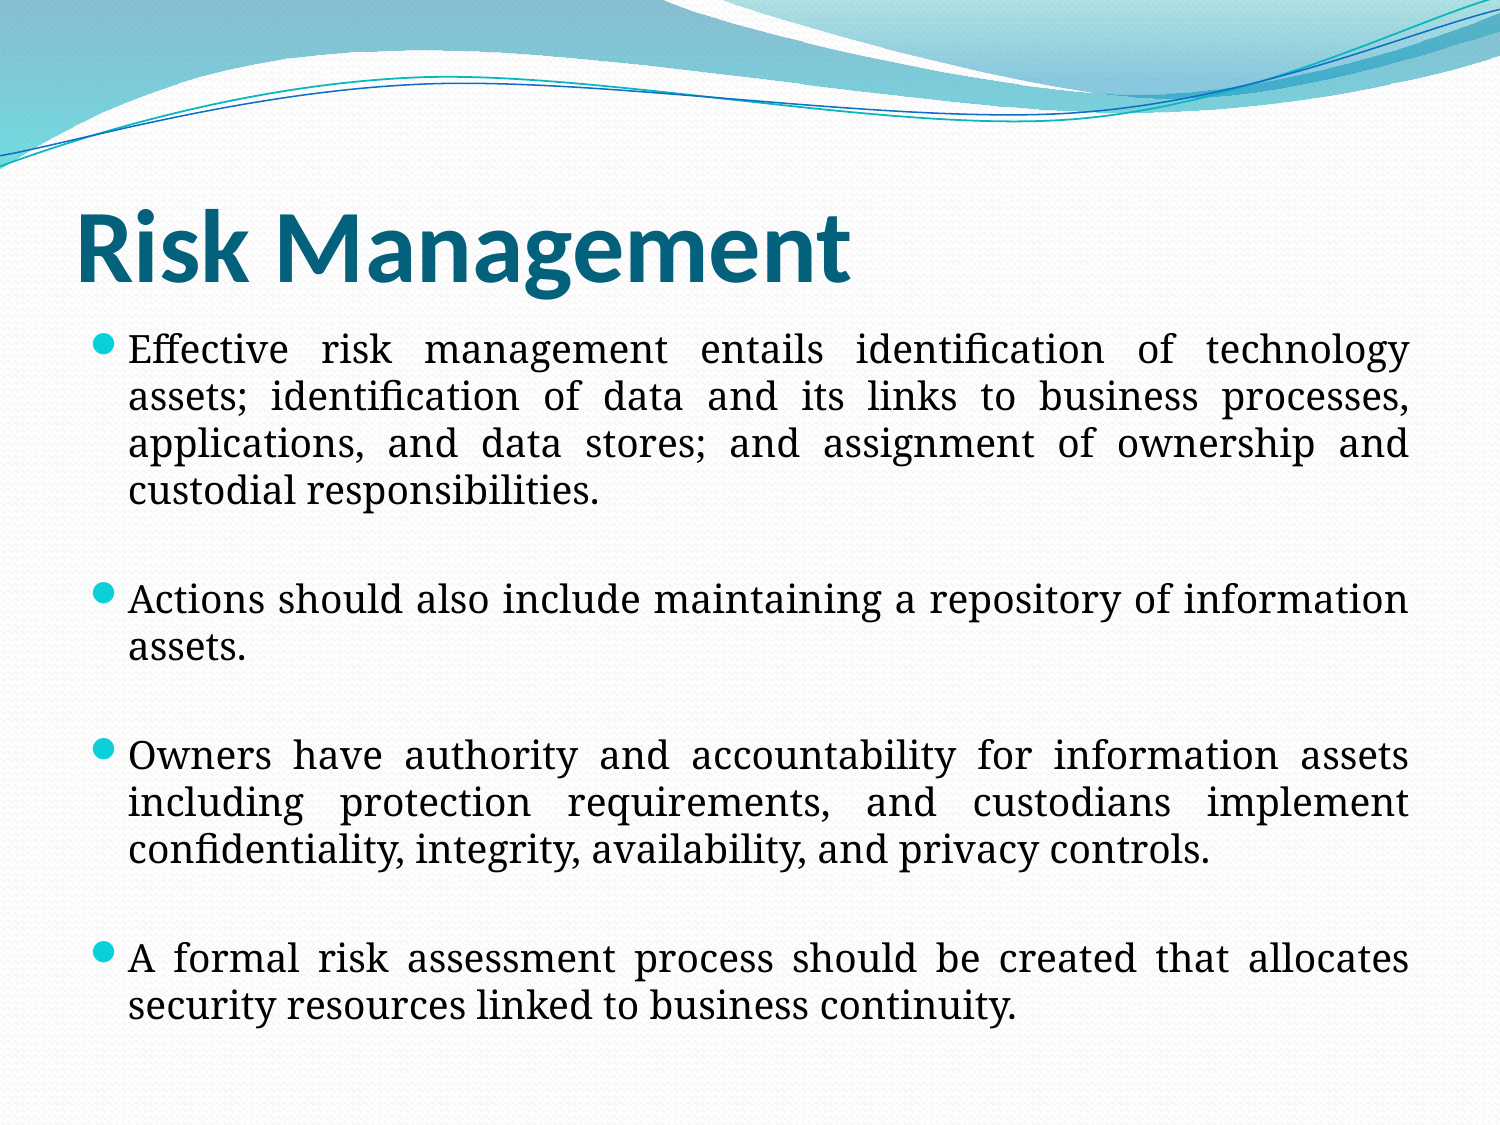

# Risk Management
Effective risk management entails identification of technology assets; identification of data and its links to business processes, applications, and data stores; and assignment of ownership and custodial responsibilities.

Actions should also include maintaining a repository of information assets.

Owners have authority and accountability for information assets including protection requirements, and custodians implement confidentiality, integrity, availability, and privacy controls.

A formal risk assessment process should be created that allocates security resources linked to business continuity.